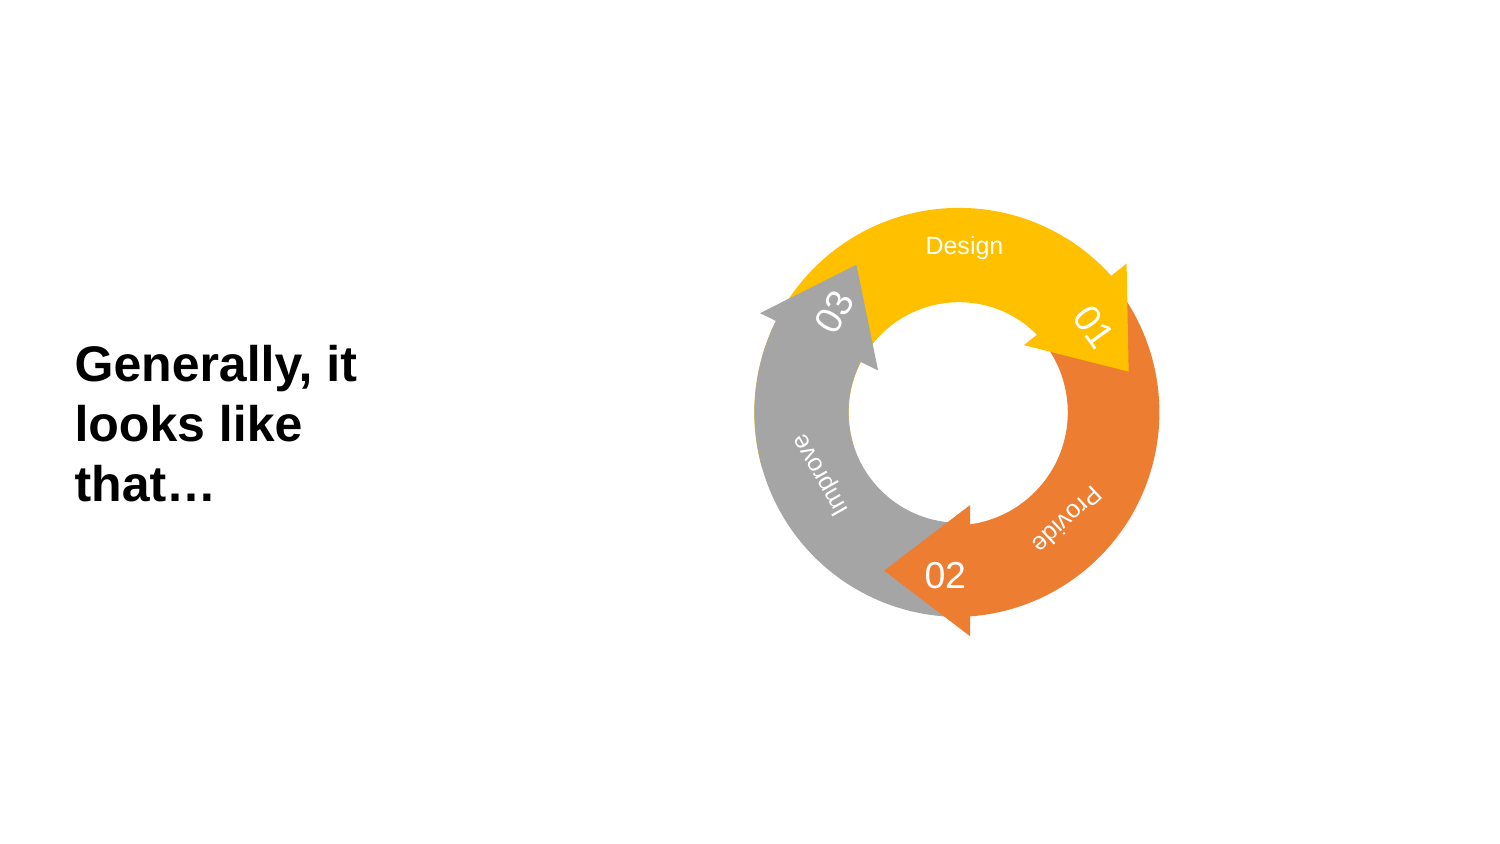

01
Provide
Design
02

03
Improve
Generally, it looks like that…